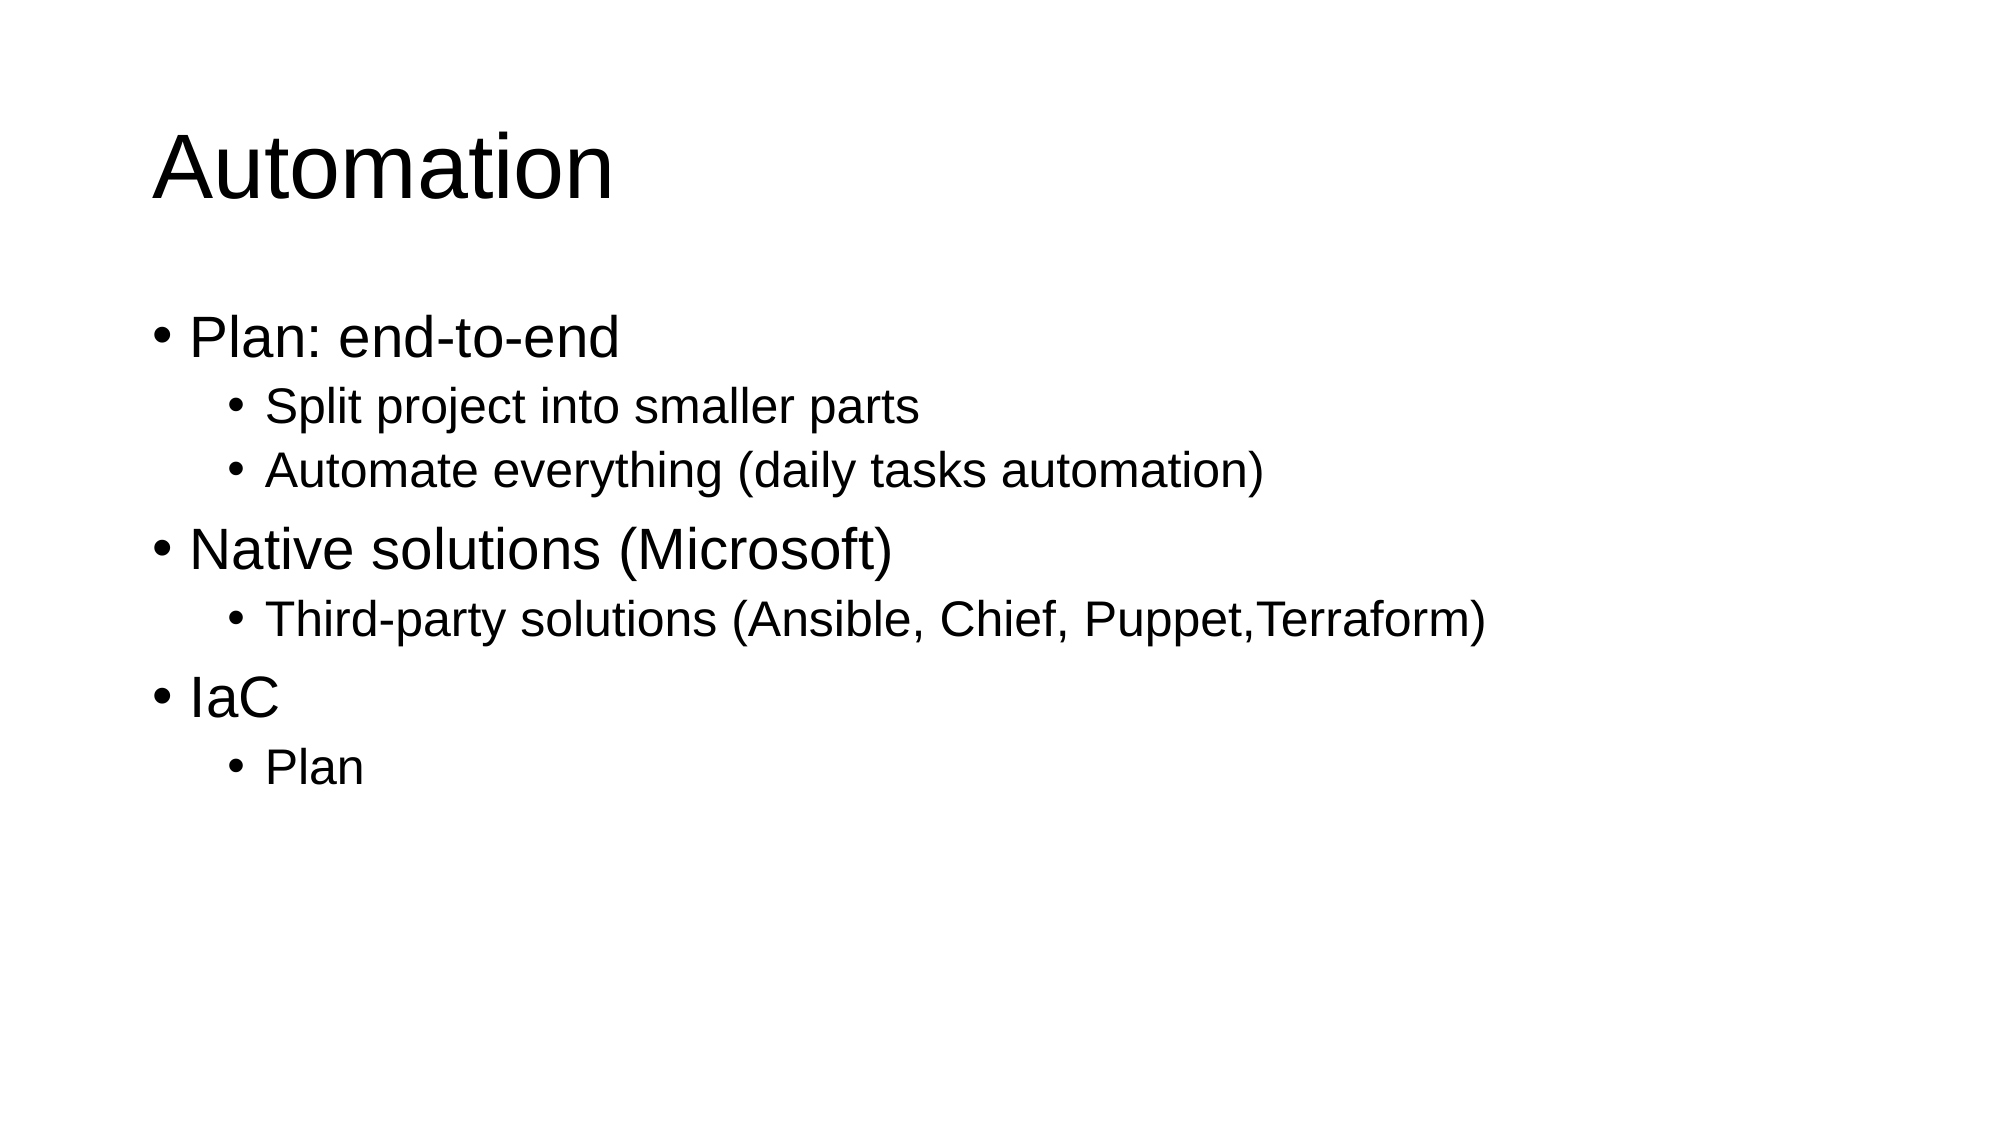

# Automation
Plan: end-to-end
Split project into smaller parts
Automate everything (daily tasks automation)
Native solutions (Microsoft)
Third-party solutions (Ansible, Chief, Puppet,Terraform)
IaC
Plan